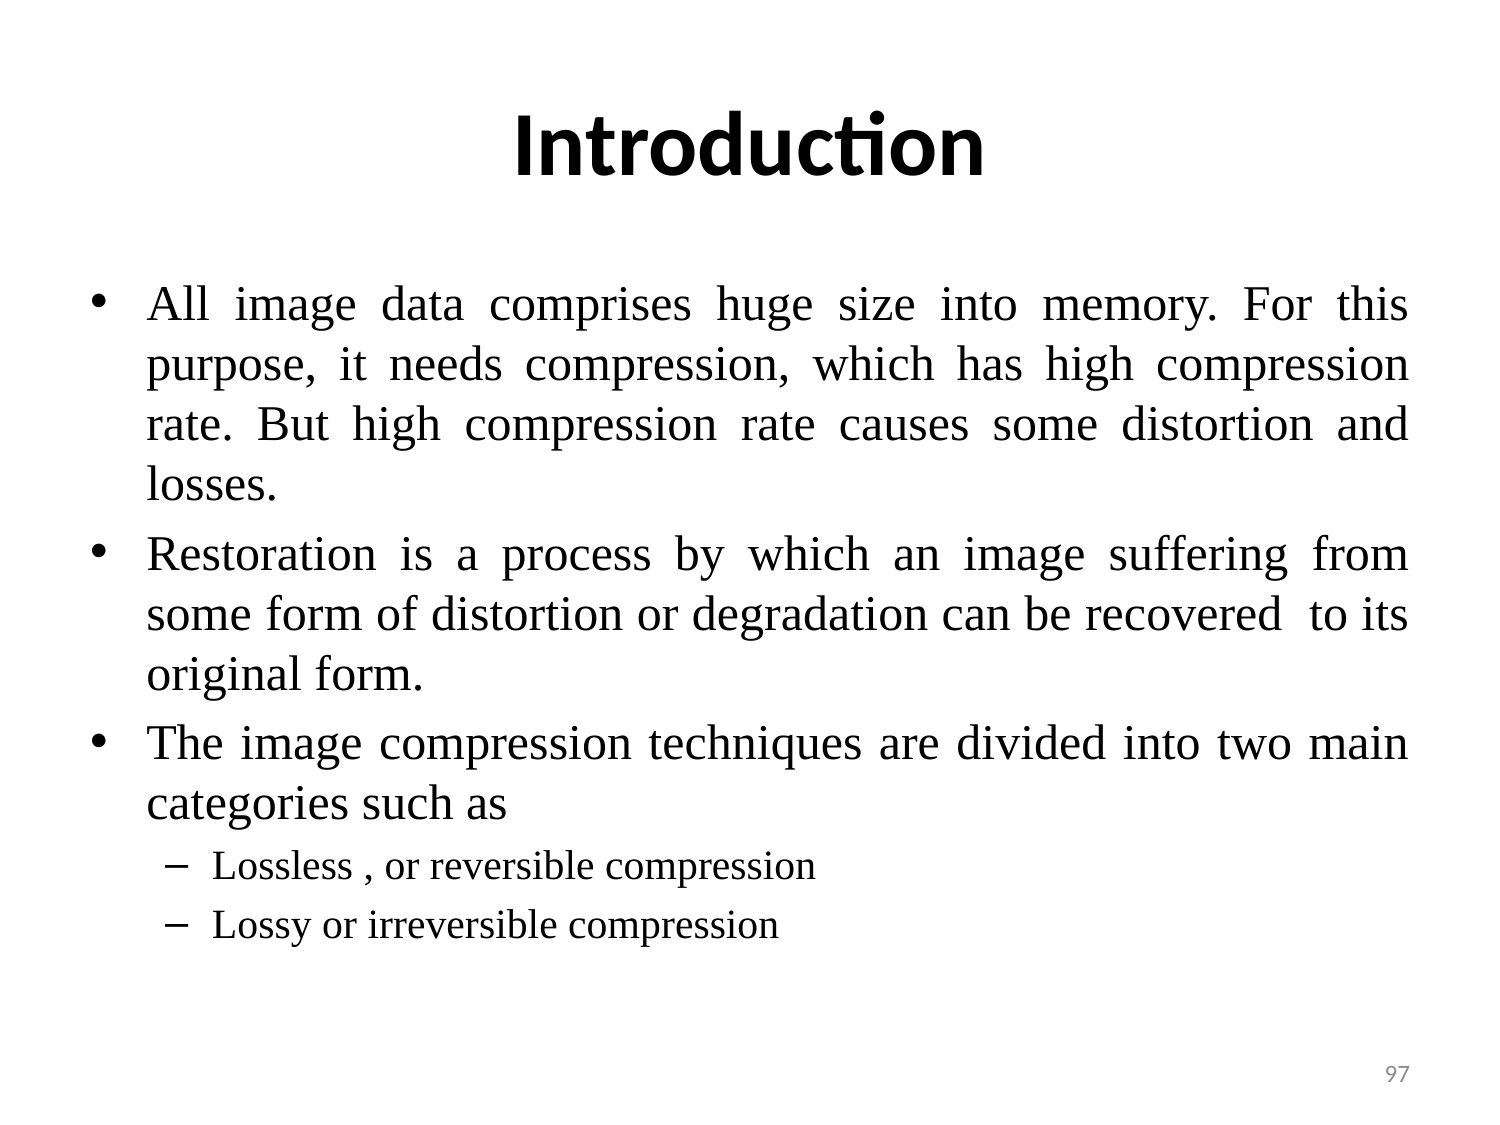

# Introduction
All image data comprises huge size into memory. For this purpose, it needs compression, which has high compression rate. But high compression rate causes some distortion and losses.
Restoration is a process by which an image suffering from some form of distortion or degradation can be recovered  to its original form.
The image compression techniques are divided into two main categories such as
Lossless , or reversible compression
Lossy or irreversible compression
97